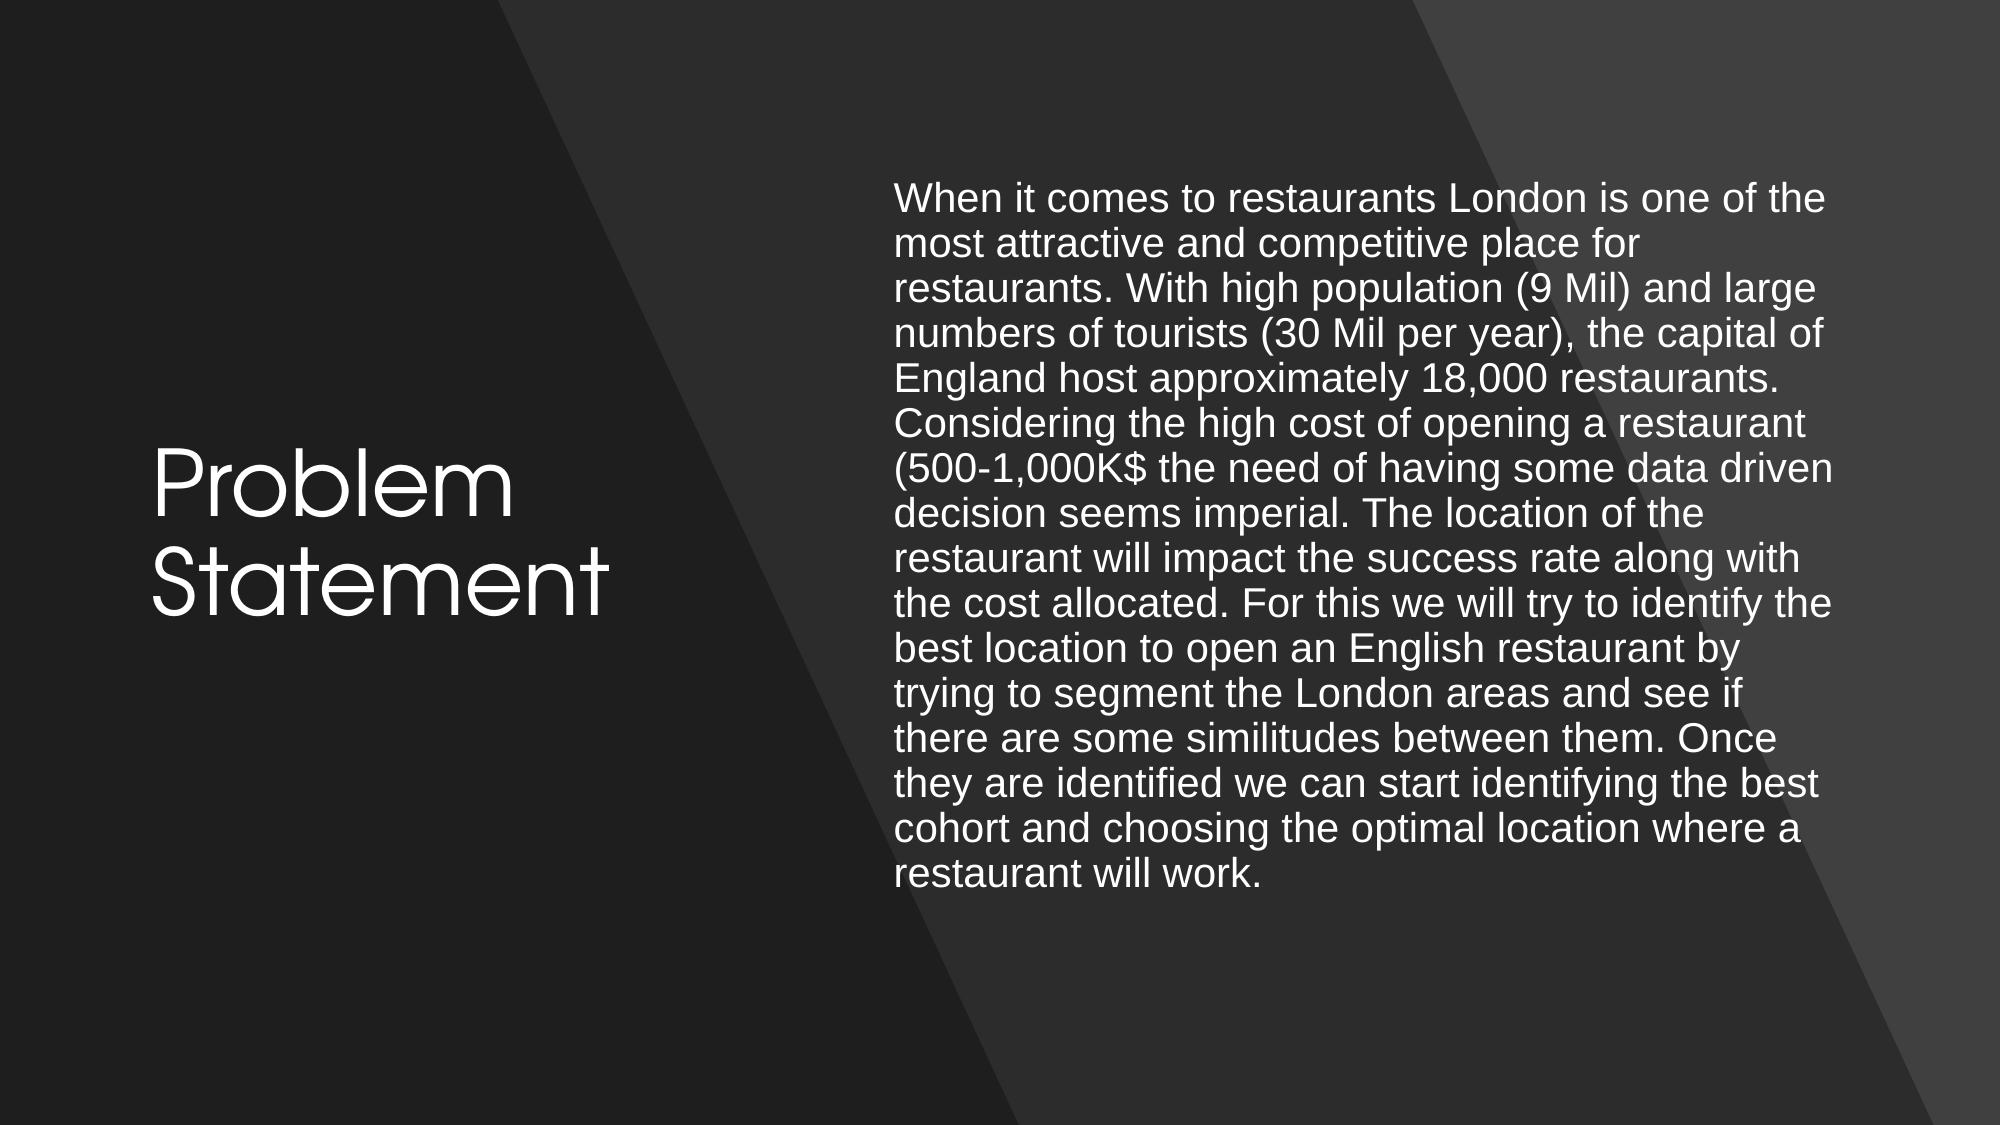

# Problem Statement
When it comes to restaurants London is one of the most attractive and competitive place for restaurants. With high population (9 Mil) and large numbers of tourists (30 Mil per year), the capital of England host approximately 18,000 restaurants. Considering the high cost of opening a restaurant (500-1,000K$ the need of having some data driven decision seems imperial. The location of the restaurant will impact the success rate along with the cost allocated. For this we will try to identify the best location to open an English restaurant by trying to segment the London areas and see if there are some similitudes between them. Once they are identified we can start identifying the best cohort and choosing the optimal location where a restaurant will work.